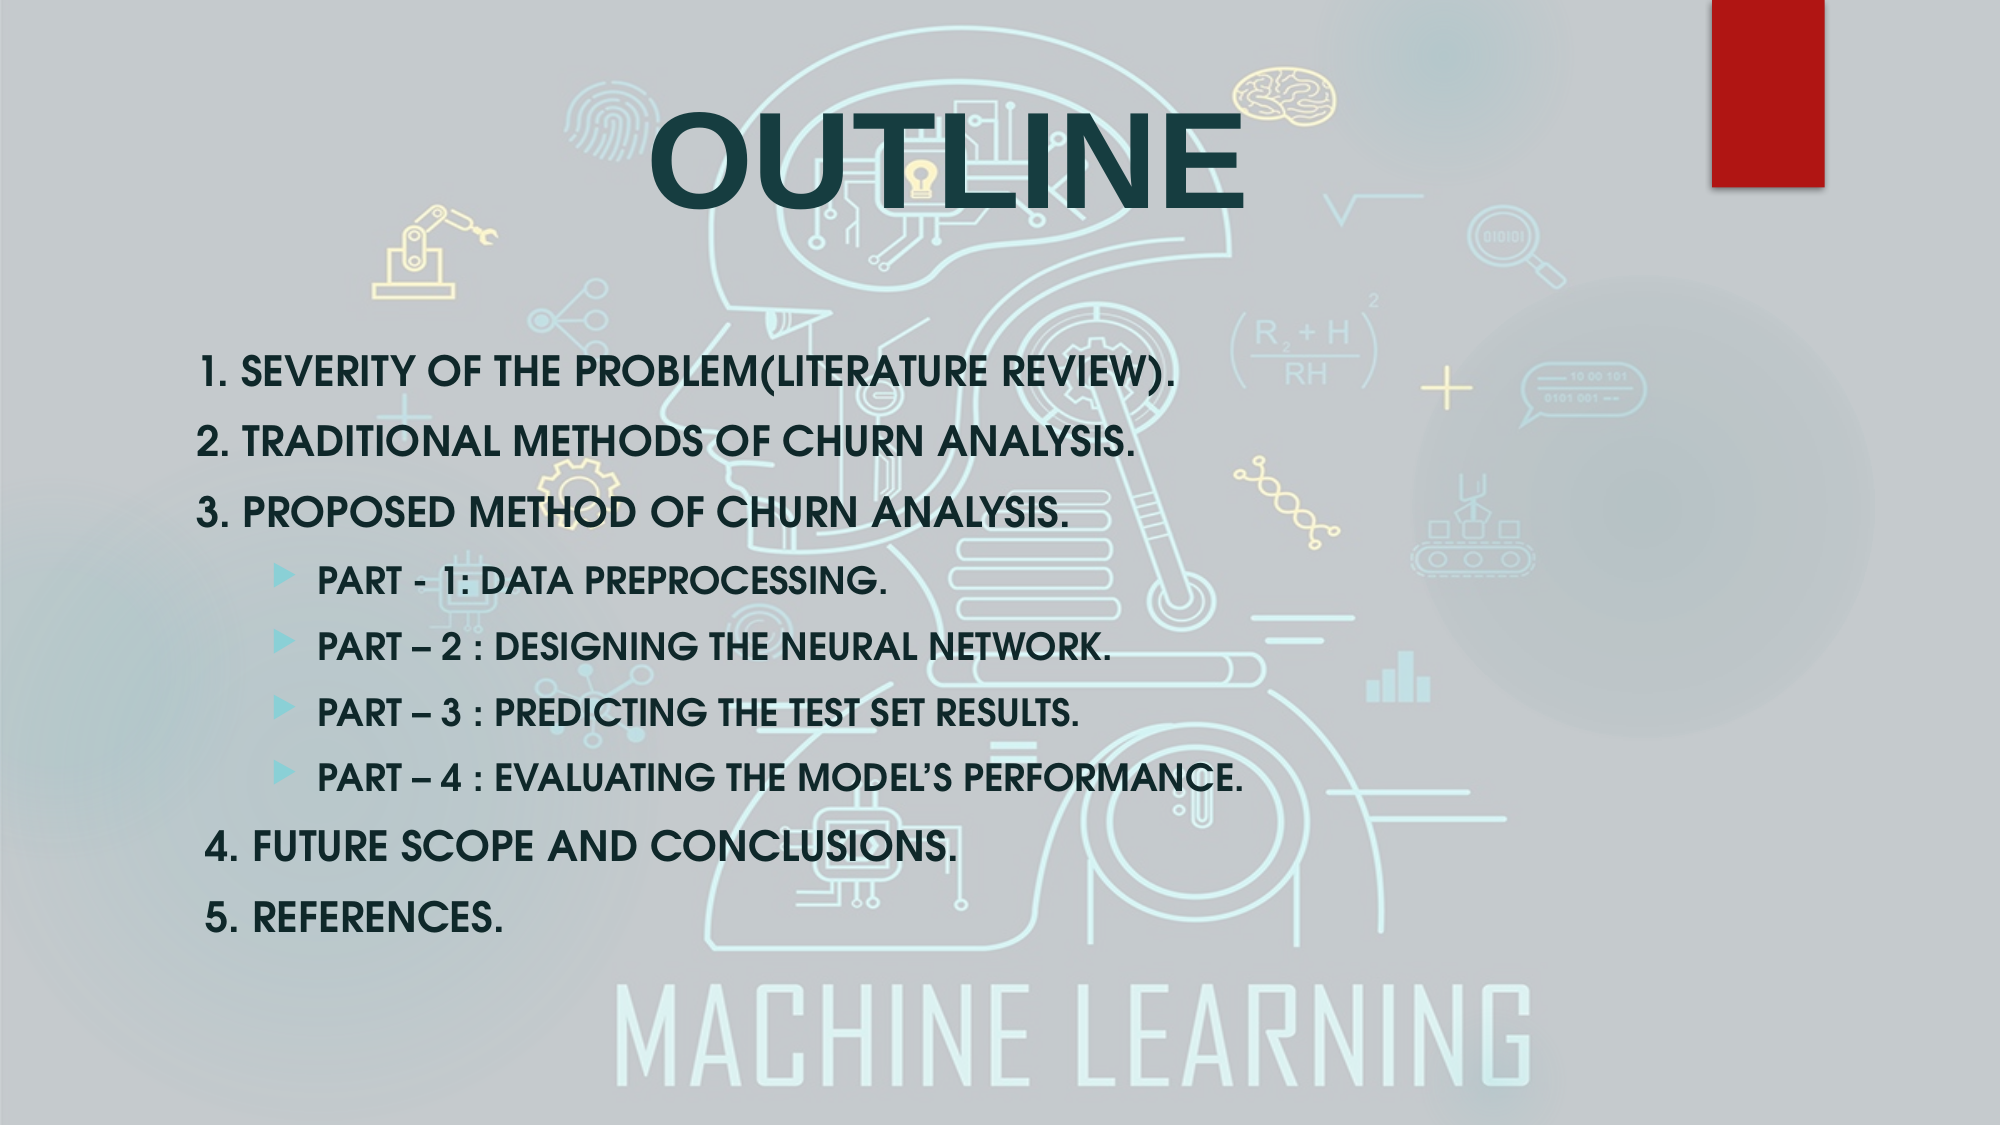

# OUTLINE
1. SEVERITY OF THE PROBLEM(LITERATURE REVIEW).
2. TRADITIONAL METHODS OF CHURN ANALYSIS.
3. PROPOSED METHOD OF CHURN ANALYSIS.
PART - 1: DATA PREPROCESSING.
PART – 2 : DESIGNING THE NEURAL NETWORK.
PART – 3 : PREDICTING THE TEST SET RESULTS.
PART – 4 : EVALUATING THE MODEL’S PERFORMANCE.
4. FUTURE SCOPE AND CONCLUSIONS.
5. REFERENCES.